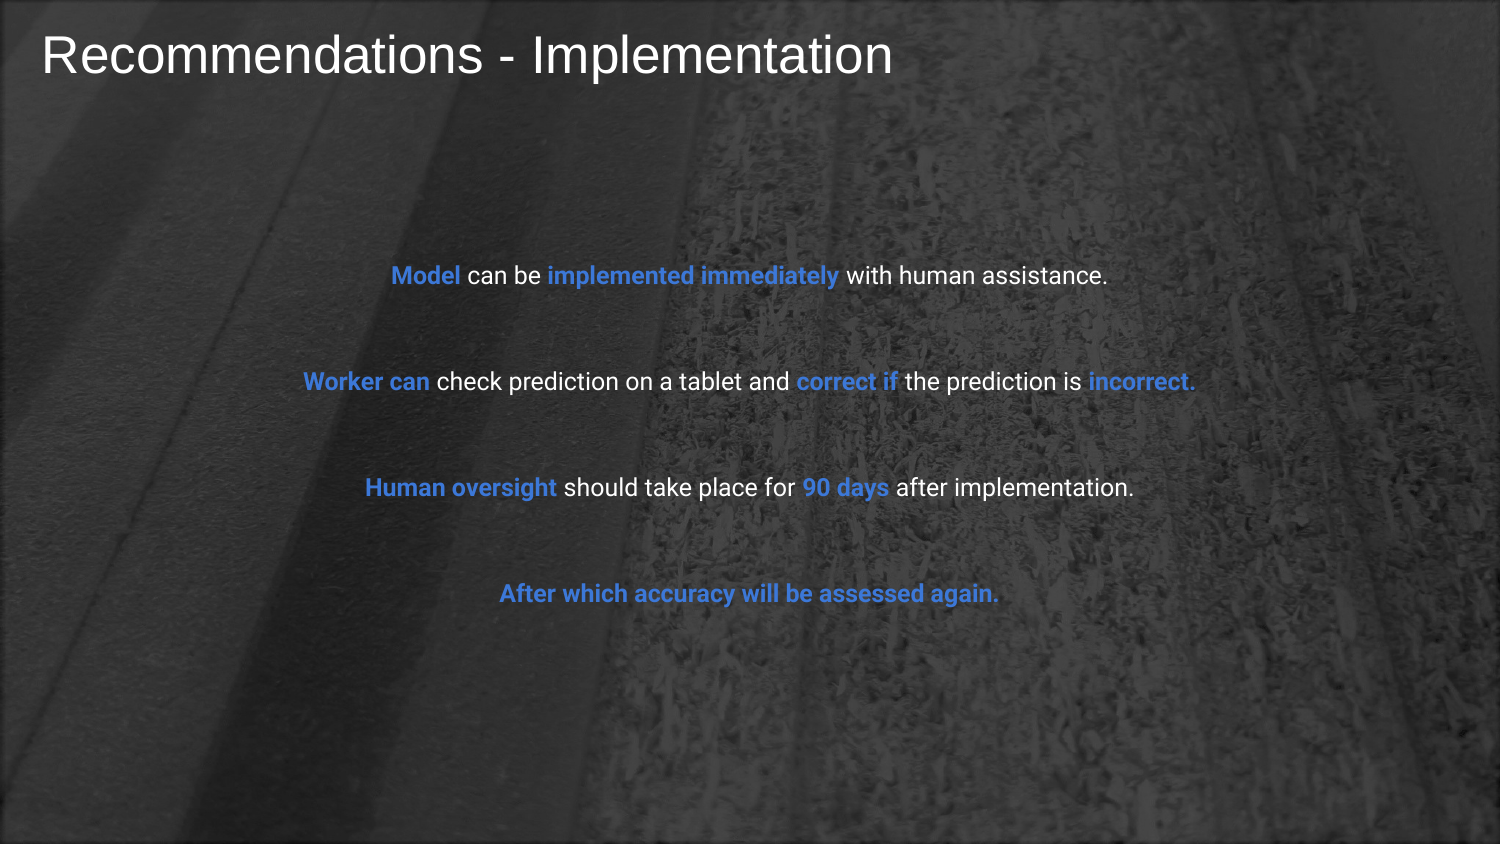

# Recommendations - Implementation
Model can be implemented immediately with human assistance.
Worker can check prediction on a tablet and correct if the prediction is incorrect.
Human oversight should take place for 90 days after implementation.
After which accuracy will be assessed again.